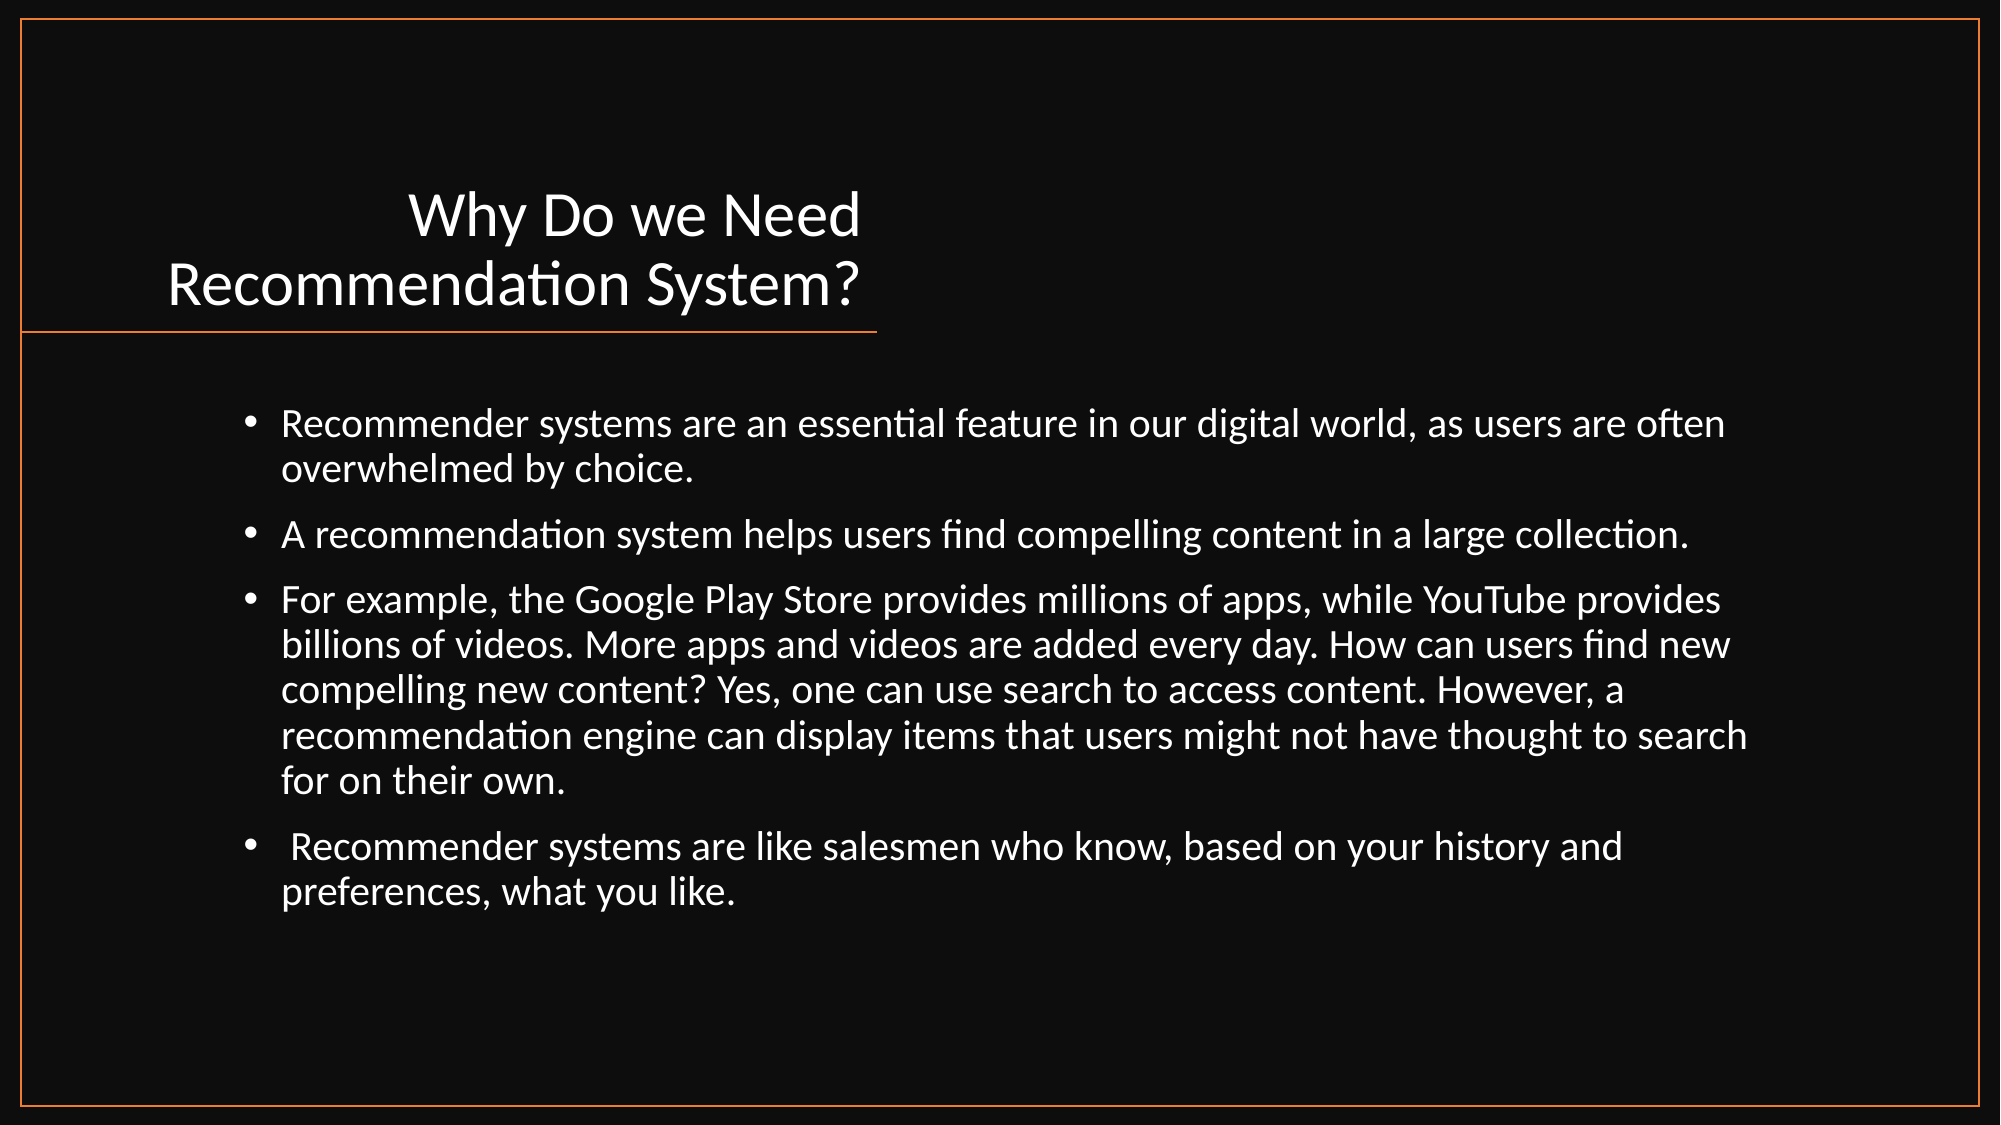

# Why Do we Need Recommendation System?
Recommender systems are an essential feature in our digital world, as users are often overwhelmed by choice.
A recommendation system helps users find compelling content in a large collection.
For example, the Google Play Store provides millions of apps, while YouTube provides billions of videos. More apps and videos are added every day. How can users find new compelling new content? Yes, one can use search to access content. However, a recommendation engine can display items that users might not have thought to search for on their own.
 Recommender systems are like salesmen who know, based on your history and preferences, what you like.